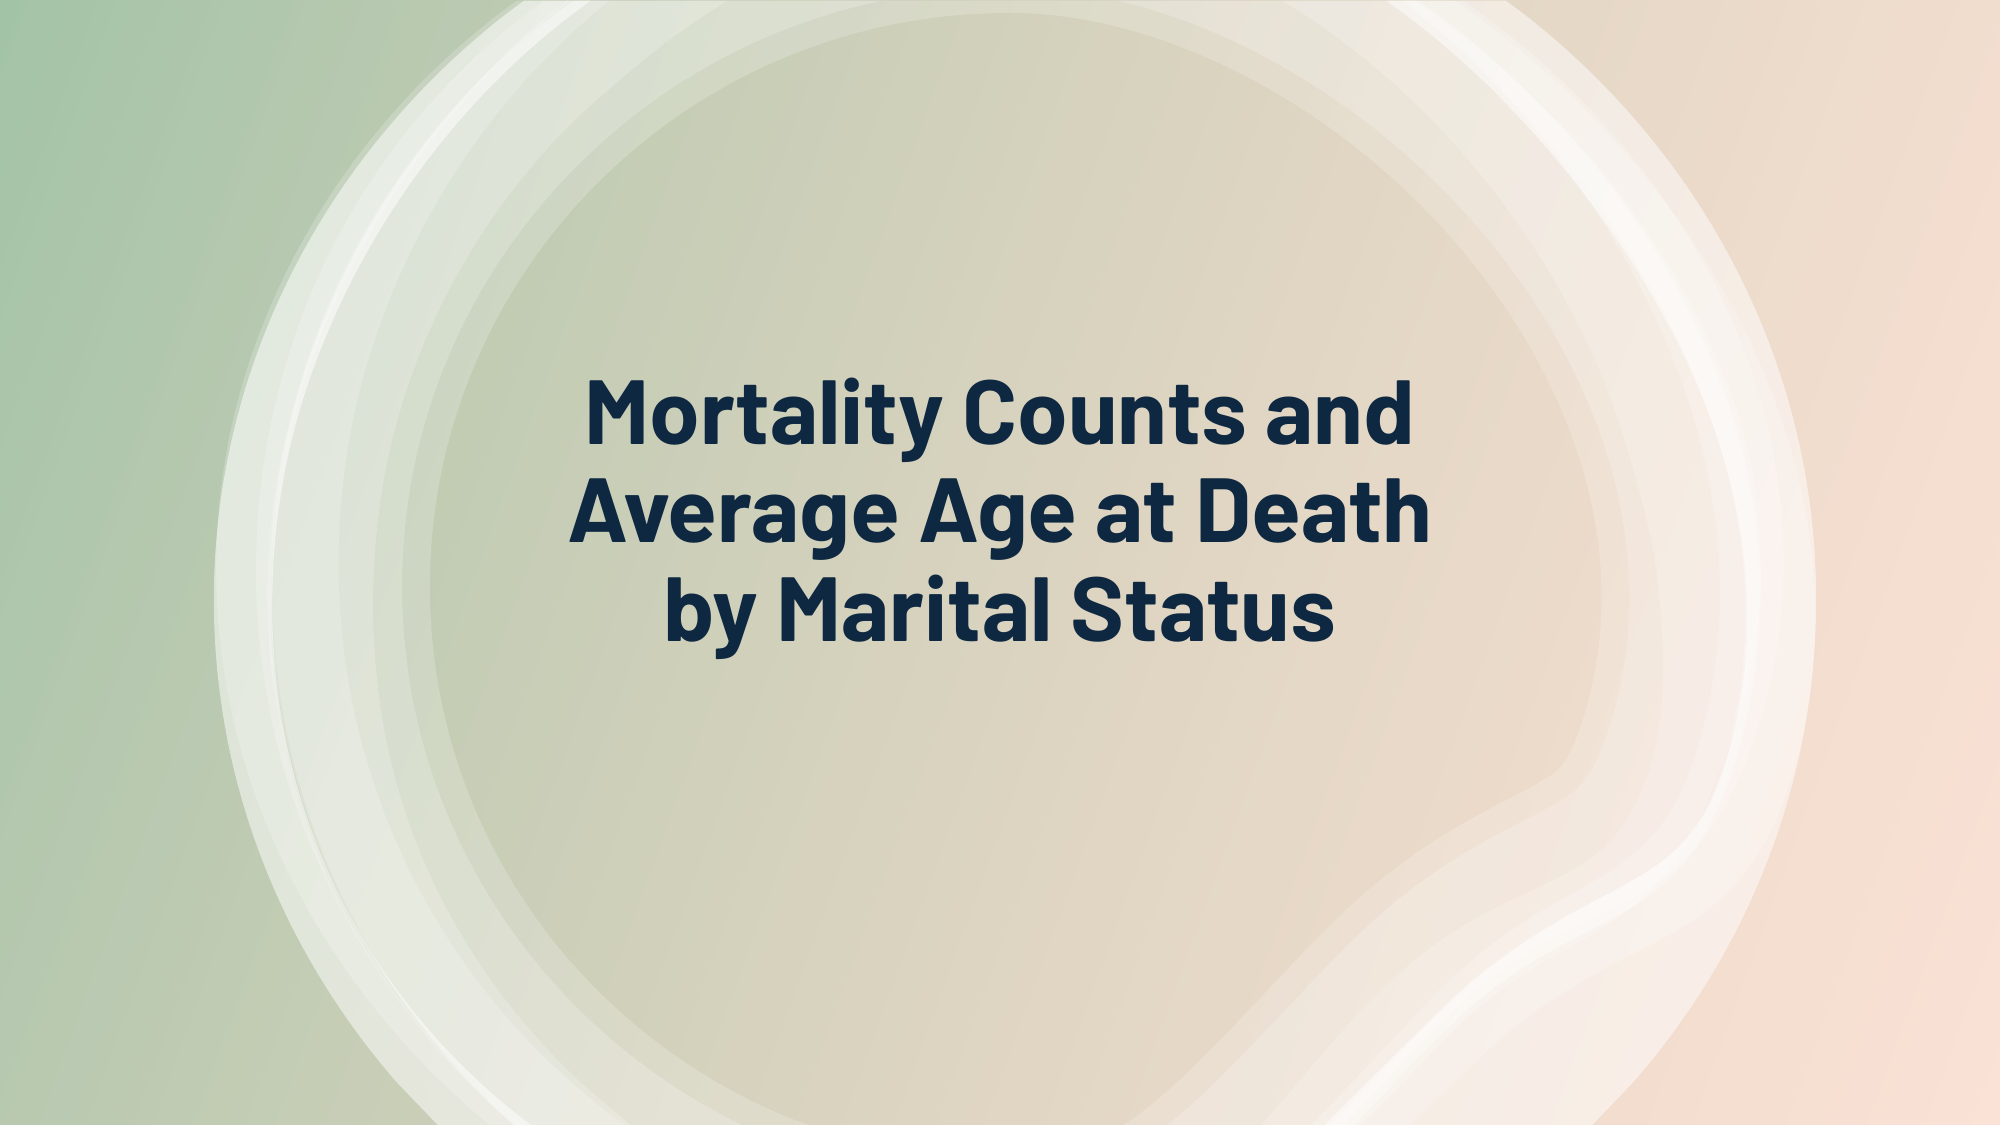

# Mortality Counts and Average Age at Death by Marital Status